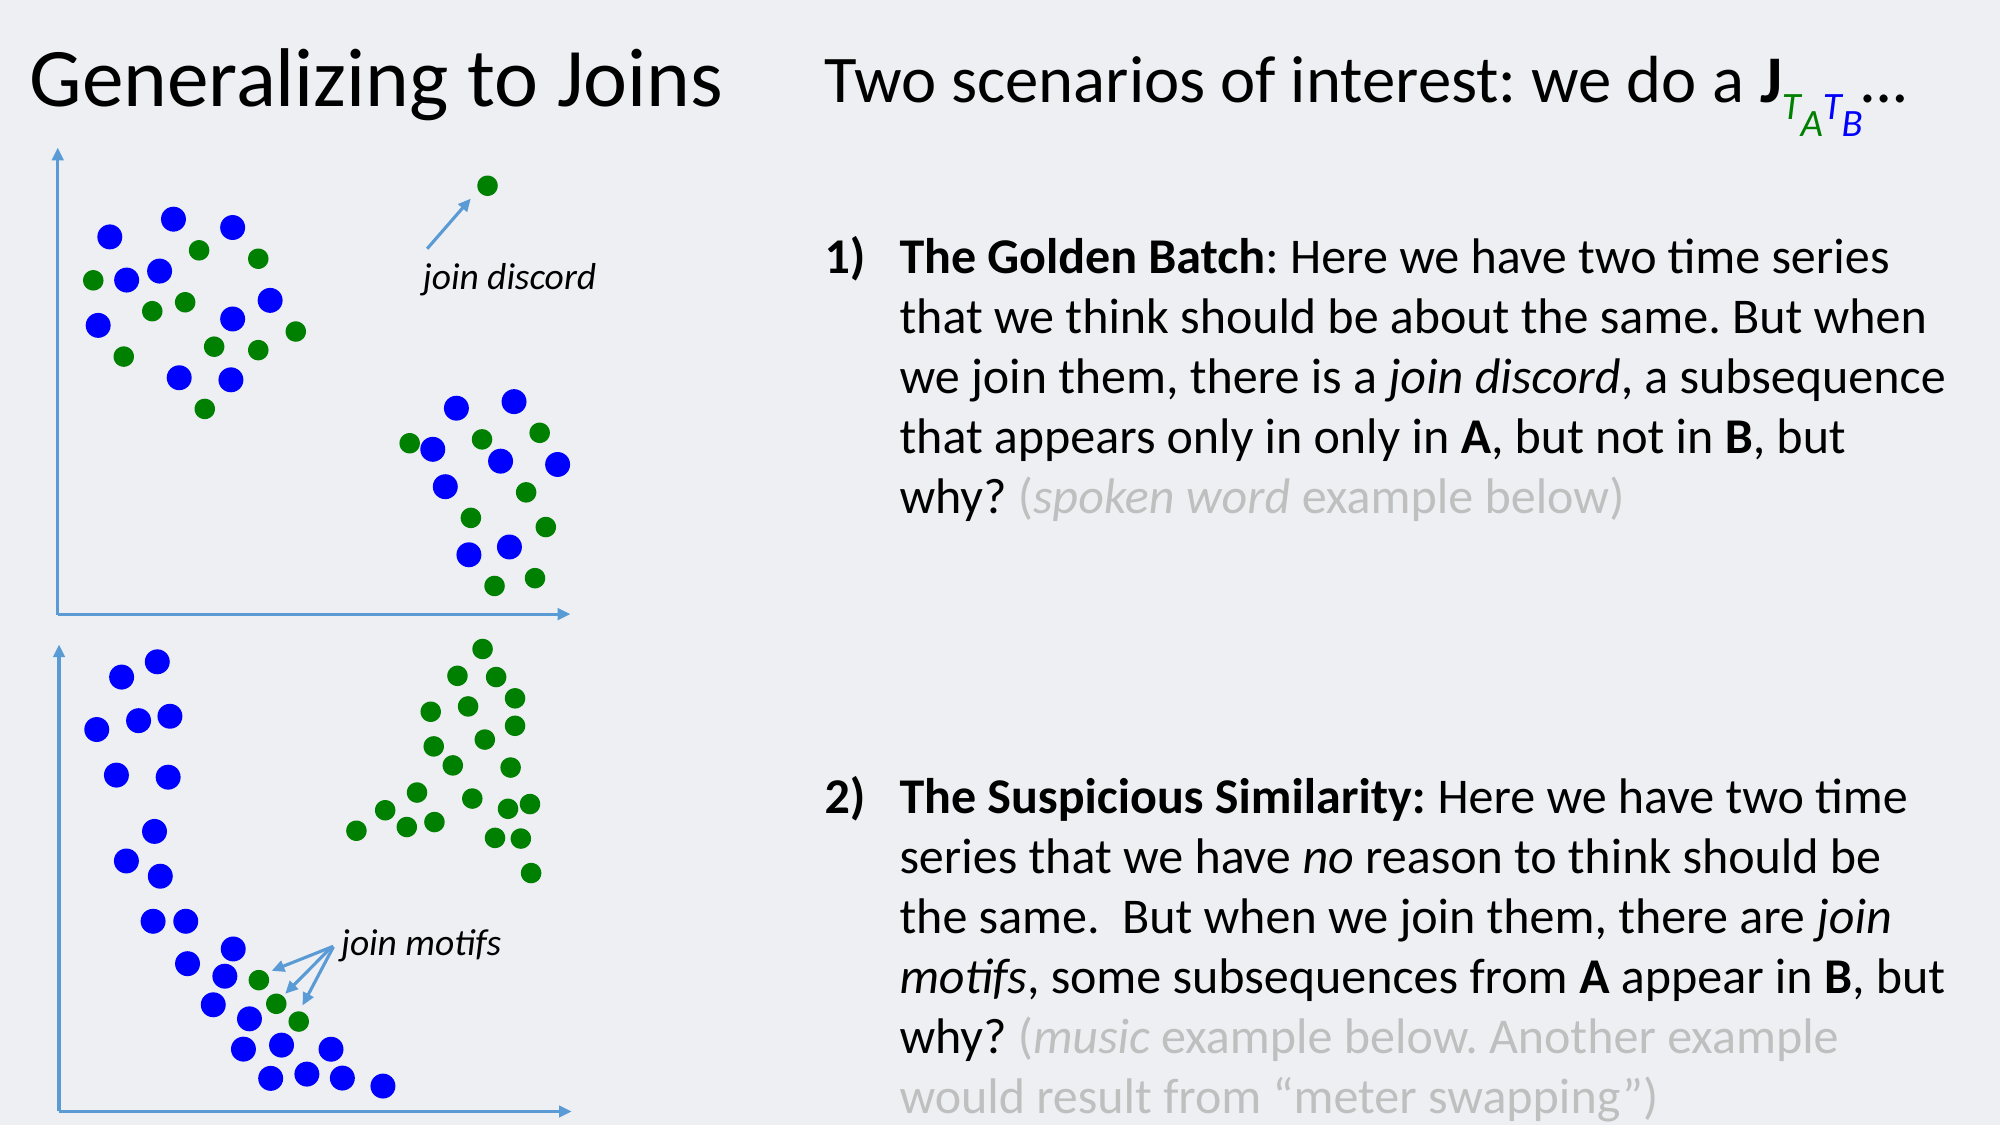

Generalizing to Joins
Two scenarios of interest: we do a JTATB…

The Golden Batch: Here we have two time series that we think should be about the same. But when we join them, there is a join discord, a subsequence that appears only in only in A, but not in B, but why? (spoken word example below)

The Suspicious Similarity: Here we have two time series that we have no reason to think should be the same.  But when we join them, there are join motifs, some subsequences from A appear in B, but why? (music example below. Another example would result from “meter swapping”)

join discord

join motifs